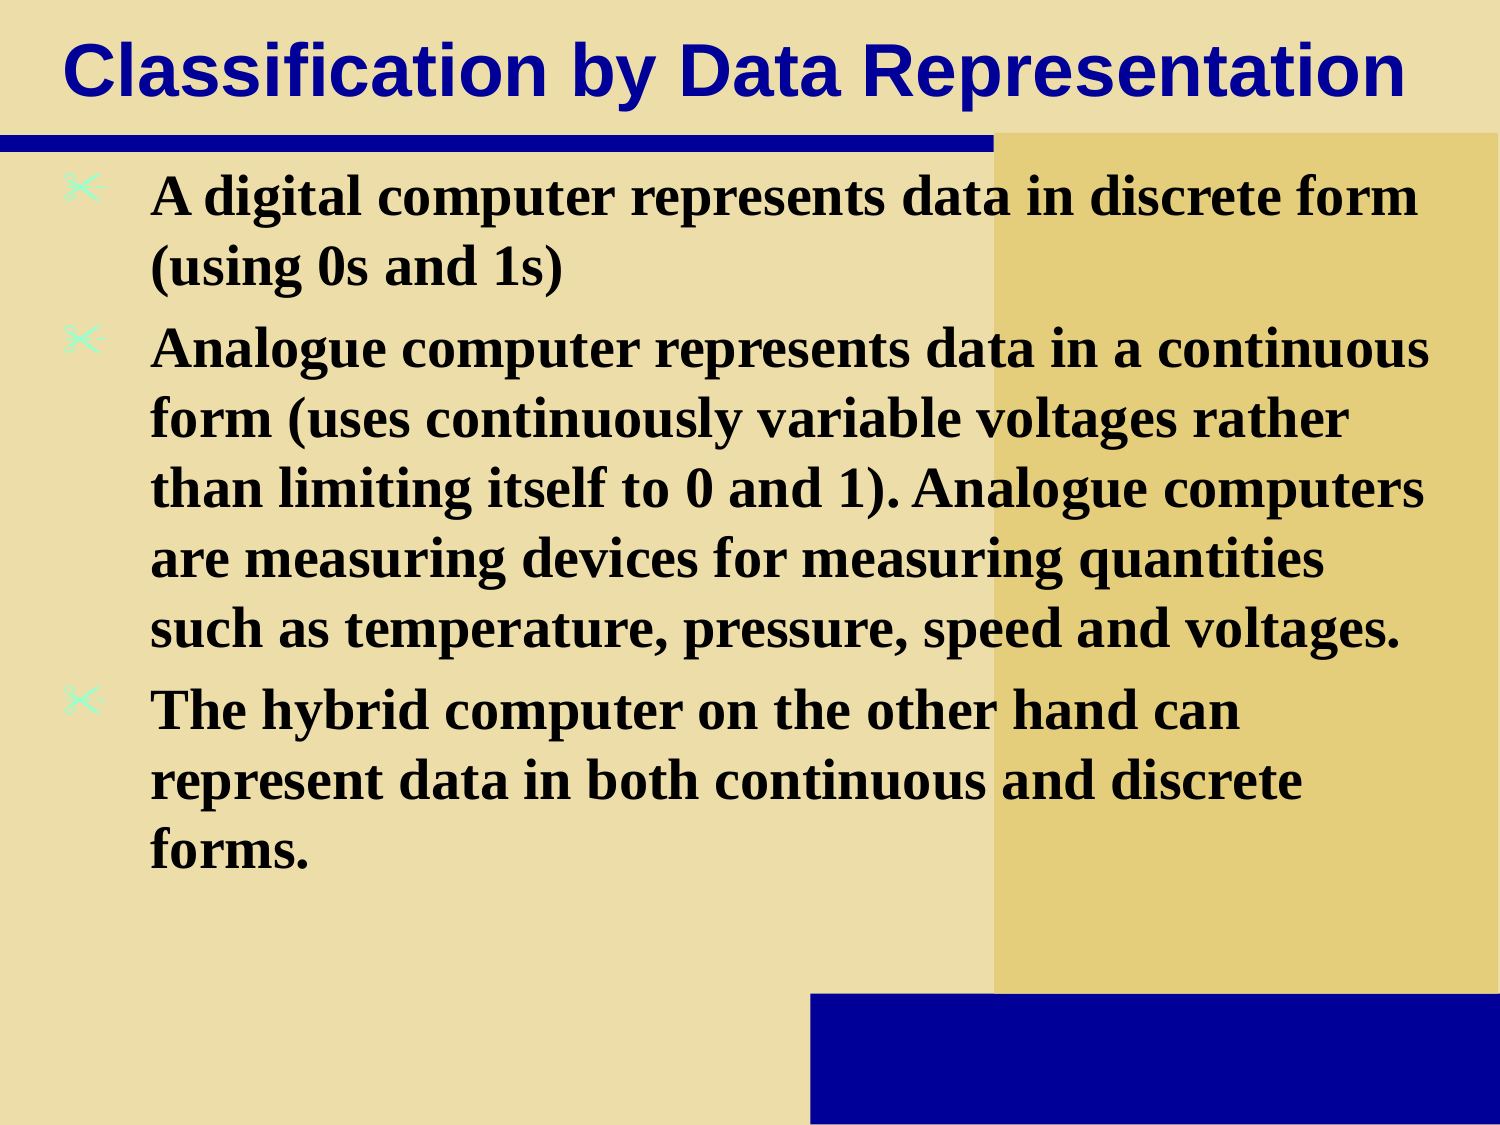

# Classification by Data Representation
A digital computer represents data in discrete form (using 0s and 1s)
Analogue computer represents data in a continuous form (uses continuously variable voltages rather than limiting itself to 0 and 1). Analogue computers are measuring devices for measuring quantities such as temperature, pressure, speed and voltages.
The hybrid computer on the other hand can represent data in both continuous and discrete forms.